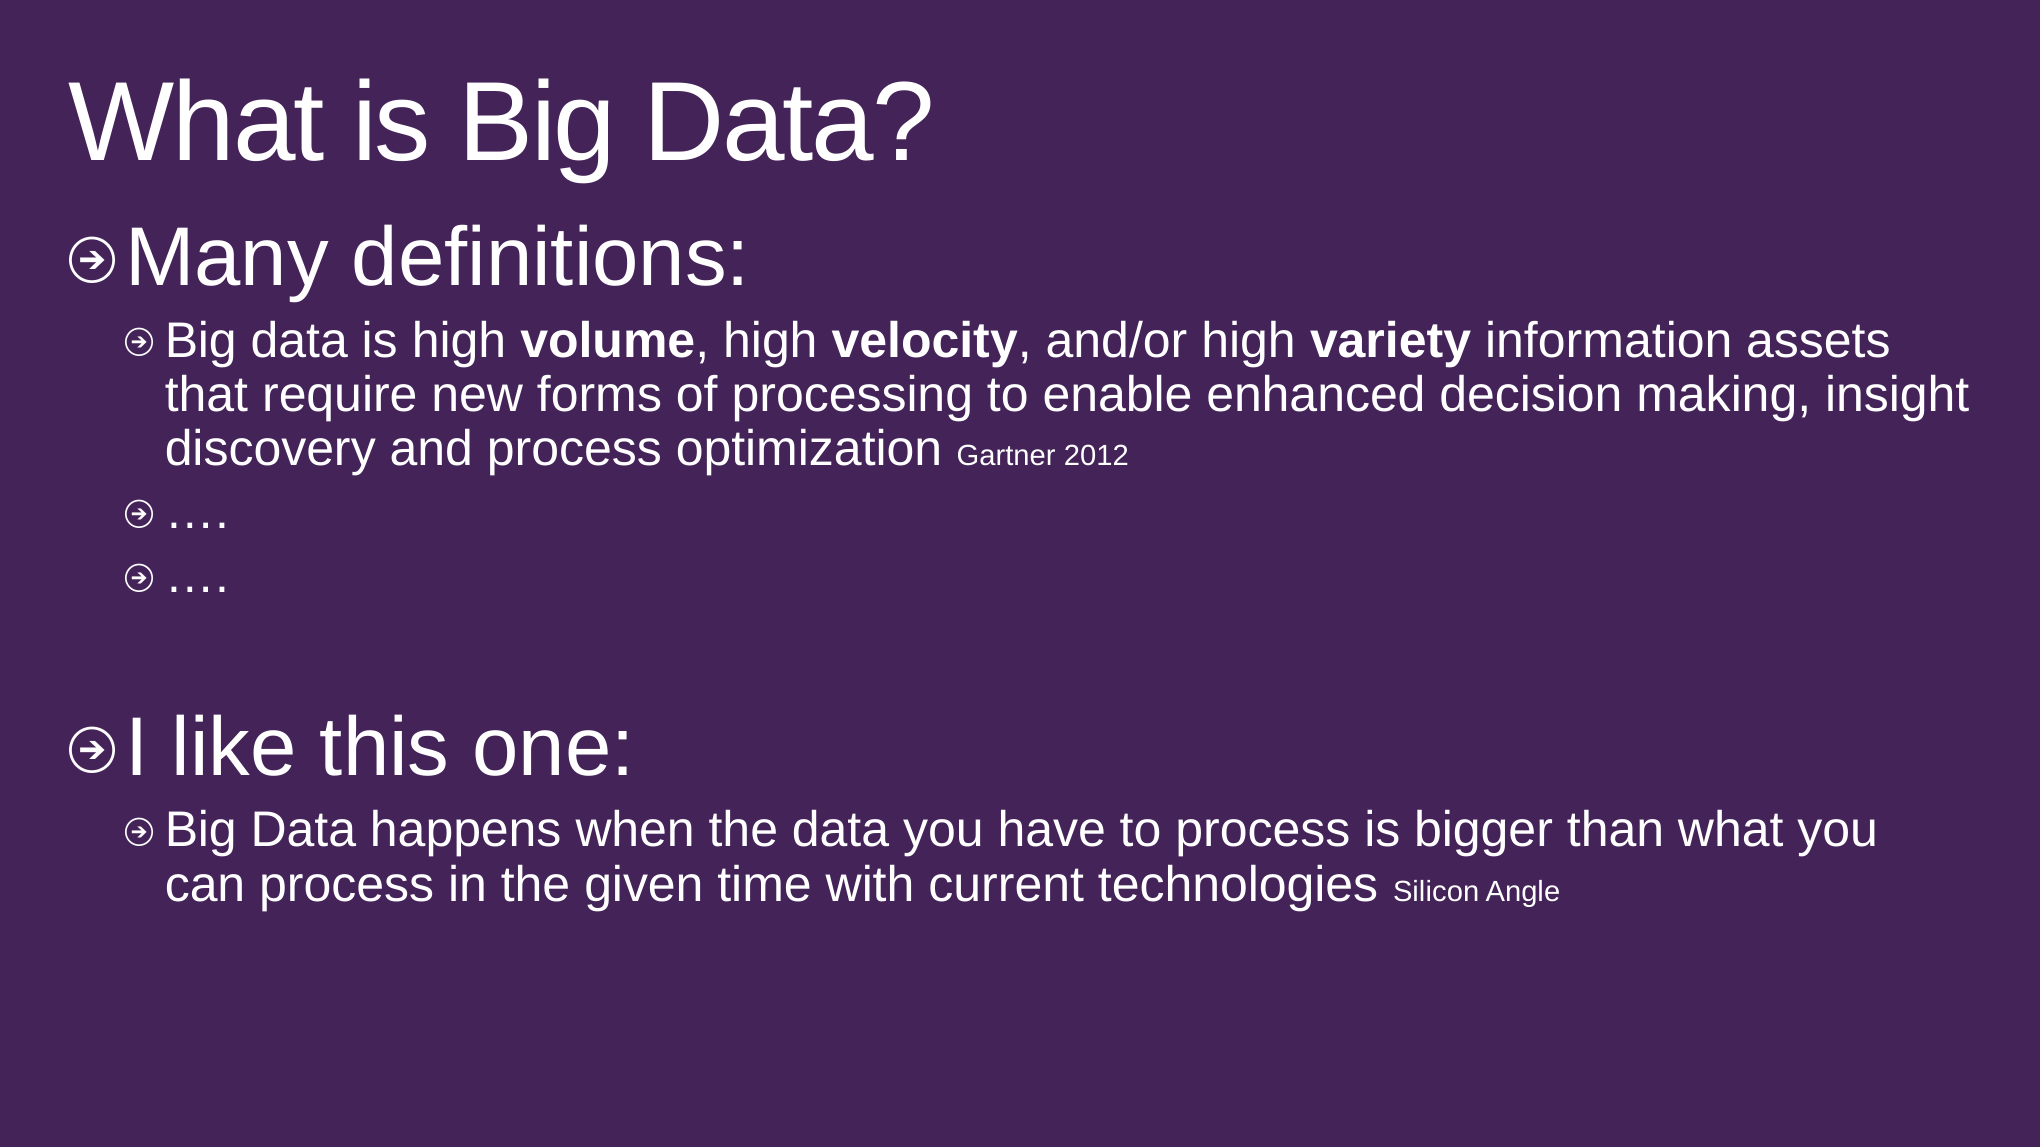

# What is Big Data?
Many definitions:
Big data is high volume, high velocity, and/or high variety information assets that require new forms of processing to enable enhanced decision making, insight discovery and process optimization Gartner 2012
….
….

I like this one:
Big Data happens when the data you have to process is bigger than what you can process in the given time with current technologies Silicon Angle